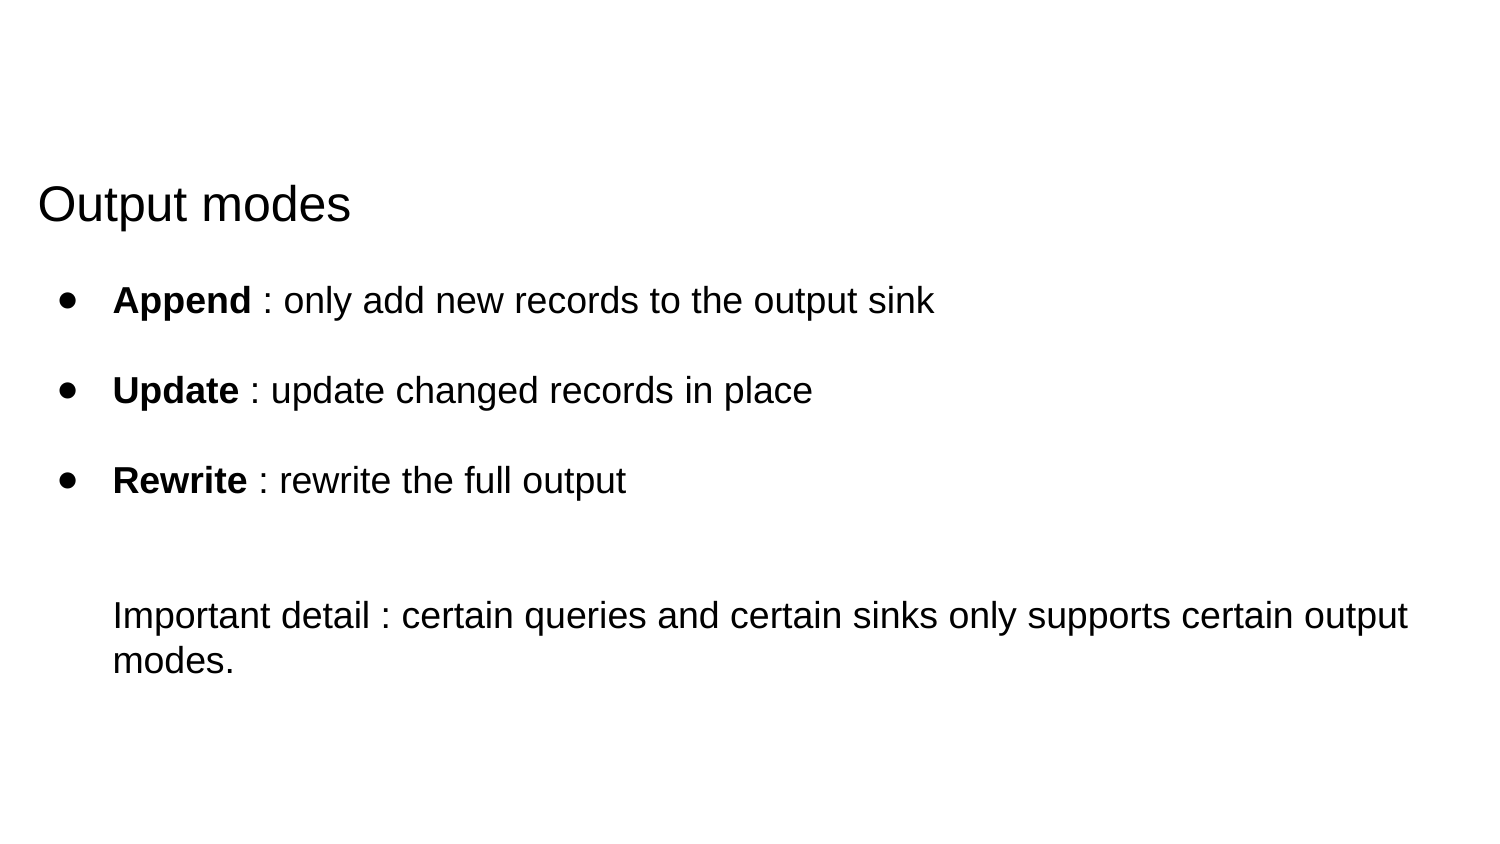

Output modes

Append : only add new records to the output sink
Update : update changed records in place

Rewrite : rewrite the full output
Important detail : certain queries and certain sinks only supports certain output modes.